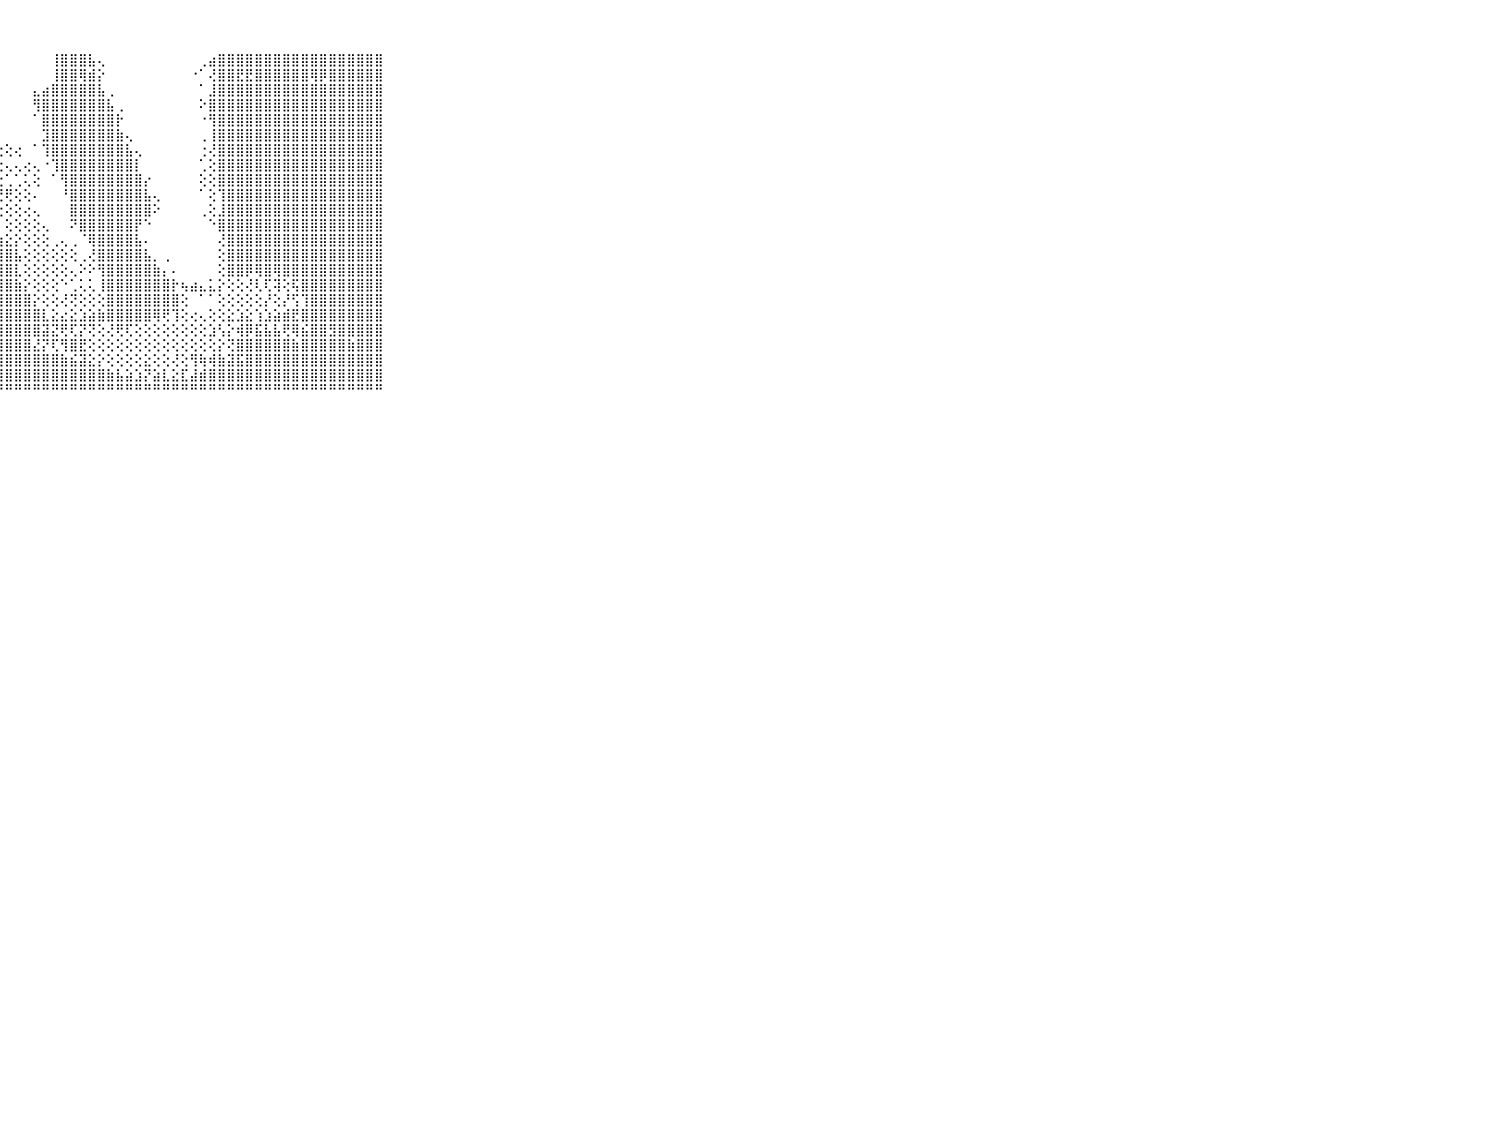

⠀⠀⠀⠀⠀⠀⠀⠀⠀⠀⠀⣿⣿⣽⣽⣽⣿⡟⢝⠑⠁⠁⠀⠀⠀⠀⠀⠀⠀⠀⠀⠀⠀⢸⣿⣿⣿⣧⢄⠀⠀⠀⠀⠀⠀⠀⠀⠀⠀⢀⣴⣿⣿⣿⣿⣿⣿⣿⣿⣿⣿⣿⣿⣿⣿⣿⣿⣿⣿⠀⠀⠀⠀⠀⠀⠀⠀⠀⠀⠀⠀
⠀⠀⠀⠀⠀⠀⠀⠀⠀⠀⠀⣿⣿⣿⣿⣿⣿⡕⢀⠀⠀⠀⠀⠀⠀⠀⠀⠀⠀⠀⠀⠀⠀⢸⣿⣿⢿⣾⡕⠀⠀⠀⠀⠀⠀⠀⠀⠀⠐⠁⢜⣿⣿⣟⣟⣿⣿⣿⣿⣿⣿⢿⡿⣿⣿⣿⣿⣿⣿⠀⠀⠀⠀⠀⠀⠀⠀⠀⠀⠀⠀
⠀⠀⠀⠀⠀⠀⠀⠀⠀⠀⠀⣿⣿⣿⣿⣿⣿⣧⣕⢔⢄⢀⠀⠀⠀⠀⠀⠀⠀⠀⠀⣄⣴⣿⣿⣿⣿⣿⣧⢀⠀⠀⠀⠀⠀⠀⠀⠀⠀⠁⣸⣿⣿⣿⣿⣿⣿⣿⣿⣿⣿⣿⣿⣿⣿⣿⣿⣿⣿⠀⠀⠀⠀⠀⠀⠀⠀⠀⠀⠀⠀
⠀⠀⠀⠀⠀⠀⠀⠀⠀⠀⠀⣿⣿⣿⣿⣿⣿⣿⣿⣕⢞⢿⢷⢗⢕⢕⢔⠀⠀⠀⠀⢻⣿⣿⣿⣿⣿⣿⣿⣧⢀⠀⠀⠀⠀⠀⠀⠀⠀⠕⣿⣿⣿⣿⣿⣿⣿⣿⣿⣿⣿⣿⣿⣿⣿⣿⣿⣿⣿⠀⠀⠀⠀⠀⠀⠀⠀⠀⠀⠀⠀
⠀⠀⠀⠀⠀⠀⠀⠀⠀⠀⠀⣿⣿⣿⣿⣿⣿⣿⣿⣿⣧⡕⢕⢕⢕⠕⠑⠀⠀⠀⠀⠁⣿⣿⣿⣿⣿⣿⣿⣿⡗⠀⠀⠀⠀⠀⠀⠀⠀⠐⢻⣿⣿⣿⣿⣿⣿⣿⣿⣿⣿⣿⣿⣿⣿⣿⣿⣿⣿⠀⠀⠀⠀⠀⠀⠀⠀⠀⠀⠀⠀
⠀⠀⠀⠀⠀⠀⠀⠀⠀⠀⠀⣿⣿⣿⣿⣿⣿⣿⣿⣿⣿⣷⢕⢕⢄⢄⢄⠀⠀⠀⠀⠀⣹⣿⣿⣿⣿⣿⣿⣿⣷⢄⠀⠀⠀⠀⠀⠀⠀⢀⢸⣿⣿⣿⣿⣿⣿⣿⣿⣿⣿⣿⣿⣿⣿⣿⣿⣿⣿⠀⠀⠀⠀⠀⠀⠀⠀⠀⠀⠀⠀
⠀⠀⠀⠀⠀⠀⠀⠀⠀⠀⠀⣿⣿⣿⣿⣿⣿⣿⣿⣿⣿⣿⢏⢕⢕⢕⢕⢔⢕⢔⠀⠁⢹⣿⣿⣿⣿⣿⣿⣿⣿⣧⢄⠀⠀⠀⠀⠀⠀⢐⢜⣿⣿⣿⣿⣿⣿⣿⣿⣿⣿⣿⣿⣿⣿⣿⣿⣿⣿⠀⠀⠀⠀⠀⠀⠀⠀⠀⠀⠀⠀
⠀⠀⠀⠀⠀⠀⠀⠀⠀⠀⠀⣿⣿⣿⣿⣿⣿⣿⣿⣿⣿⣿⣗⢇⢕⢕⢕⢕⢄⢄⢔⢄⠐⢹⣿⣿⣿⣿⣿⣿⣿⣿⡇⠀⠀⠀⠀⠀⠀⢁⢕⣿⣿⣿⣿⣿⣿⣿⣿⣿⣿⣿⣿⣿⣿⣿⣿⣿⣿⠀⠀⠀⠀⠀⠀⠀⠀⠀⠀⠀⠀
⠀⠀⠀⠀⠀⠀⠀⠀⠀⠀⠀⣿⣿⣿⣿⣿⣿⣿⣿⣿⣿⣿⣿⣿⣟⢟⢑⢑⢁⢁⢅⢕⠀⠁⢻⣿⣿⣿⣿⣿⣿⣿⣿⡔⠀⠀⠀⠀⠀⢕⢕⣿⣿⣿⣿⣿⣿⣿⣿⣿⣿⣿⣿⣿⣿⣿⣿⣿⣿⠀⠀⠀⠀⠀⠀⠀⠀⠀⠀⠀⠀
⠀⠀⠀⠀⠀⠀⠀⠀⠀⠀⠀⣿⣿⣿⣿⣿⣿⣿⣿⣿⣿⣿⣿⣿⣯⡜⢝⢟⢟⢕⢕⠄⠀⠀⠘⣿⣿⣿⣿⣿⣿⣿⣿⣧⢄⠀⠀⠀⠀⠁⢕⢹⣿⣿⣿⣿⣿⣿⣿⣿⣿⣿⣿⣿⣿⣿⣿⣿⣿⠀⠀⠀⠀⠀⠀⠀⠀⠀⠀⠀⠀
⠀⠀⠀⠀⠀⠀⠀⠀⠀⠀⠀⣿⣿⣿⣿⣿⣿⣿⣿⣿⣿⣿⣿⣿⣿⣧⡵⢕⢕⢕⢔⢄⠀⠀⠀⣿⣿⣿⣿⣿⣿⣿⣿⣿⠕⠀⠀⠀⠀⢀⢕⣸⣿⣿⣿⣿⣿⣿⣿⣿⣿⣿⣿⣿⣿⣿⣿⣿⣿⠀⠀⠀⠀⠀⠀⠀⠀⠀⠀⠀⠀
⠀⠀⠀⠀⠀⠀⠀⠀⠀⠀⠀⣿⣿⣿⣿⣿⣿⣿⣿⣿⣿⣿⣿⣿⣿⣿⣧⡇⢕⢕⢕⢕⢄⠀⠀⠝⣿⣿⣿⣿⣿⣿⡟⠑⠀⠀⠀⠀⠀⠀⠑⣿⣿⣿⣿⣿⣿⣿⣿⣿⣿⣿⣿⣿⣿⣿⣿⣿⣿⠀⠀⠀⠀⠀⠀⠀⠀⠀⠀⠀⠀
⠀⠀⠀⠀⠀⠀⠀⠀⠀⠀⠀⣿⣿⣿⣿⣿⣿⣿⣿⣿⣿⣿⣿⣿⣿⣿⣿⣷⣕⡕⢕⢕⢕⢀⢄⢀⠈⢿⣿⣿⣿⣿⣧⠄⠀⠀⠀⠀⠀⠀⠀⢜⣿⣿⣿⣿⣿⣿⣿⣿⣿⣿⣿⣿⣿⣿⣿⣿⣿⠀⠀⠀⠀⠀⠀⠀⠀⠀⠀⠀⠀
⠀⠀⠀⠀⠀⠀⠀⠀⠀⠀⠀⣿⣿⣿⣿⣿⣿⣿⣿⣿⣿⣿⣿⣿⣿⣿⣿⣿⣿⣧⢕⢕⢕⢕⢕⢕⢀⢜⣿⣿⣿⣿⣿⣧⡀⢀⠀⠀⠀⠀⠀⢕⣿⣿⣿⣿⣿⣿⣿⣿⣿⣿⣿⣿⣿⣿⣿⣿⣿⠀⠀⠀⠀⠀⠀⠀⠀⠀⠀⠀⠀
⠀⠀⠀⠀⠀⠀⠀⠀⠀⠀⠀⣿⣿⣿⣿⣿⣿⣿⣿⣿⣿⣿⣿⣿⣿⣿⣿⣿⣿⣇⢕⢕⢕⢕⢕⢄⠕⠕⢻⣿⣿⣿⣿⣿⣷⡄⠄⠀⠀⠀⠀⢕⣿⣿⡿⢿⣿⢿⣿⣿⣿⣿⣿⣿⣿⣿⣿⣿⣿⠀⠀⠀⠀⠀⠀⠀⠀⠀⠀⠀⠀
⠀⠀⠀⠀⠀⠀⠀⠀⠀⠀⠀⣿⣿⣿⣿⣿⣿⣿⣿⣿⣿⣿⣿⣿⣿⣿⣿⣿⣿⣷⡕⢕⢕⢕⠑⢁⢅⢅⢸⣿⣿⣿⣿⣿⣿⣿⡗⢦⣴⣄⣅⡕⢕⢕⢜⢇⢏⢽⢕⢯⣿⣿⣿⣿⣿⣿⣿⣿⣿⠀⠀⠀⠀⠀⠀⠀⠀⠀⠀⠀⠀
⠀⠀⠀⠀⠀⠀⠀⠀⠀⠀⠀⣿⣿⣿⣿⣿⣿⣿⣿⣿⣿⣿⣿⣿⣿⣿⣿⣿⣿⣿⣿⡕⢕⢕⢜⢝⢕⢕⢕⣿⣿⣿⣿⣿⣿⣿⣿⢕⠀⠁⠁⢕⢕⢕⢕⢕⡜⢕⡜⢫⢹⣿⣿⣿⣿⣿⣿⣿⣿⠀⠀⠀⠀⠀⠀⠀⠀⠀⠀⠀⠀
⠀⠀⠀⠀⠀⠀⠀⠀⠀⠀⠀⣿⣿⣿⣿⣿⣿⣿⣿⣿⣿⣿⣿⣿⣿⣿⣿⣿⣿⣿⣿⣿⣇⣕⣔⣕⣱⣵⣷⣿⣿⣿⣿⣿⢿⢟⢹⢕⢔⢄⢕⢕⣕⣱⣕⢱⣱⣵⣾⣟⣿⣿⣿⣿⣿⣿⣿⣿⣿⠀⠀⠀⠀⠀⠀⠀⠀⠀⠀⠀⠀
⠀⠀⠀⠀⠀⠀⠀⠀⠀⠀⠀⣿⣿⣿⣿⣿⣿⣿⣿⣿⣿⣿⣿⣿⣿⣿⣿⣿⣿⣿⣿⣿⣽⣝⢟⢏⡝⢝⢕⢜⢟⢏⢕⢕⢕⢕⢕⢕⢕⢕⣱⢣⡕⢾⡿⣯⣧⣧⢟⢿⣮⣿⣿⣻⣿⣿⣿⣿⣿⠀⠀⠀⠀⠀⠀⠀⠀⠀⠀⠀⠀
⠀⠀⠀⠀⠀⠀⠀⠀⠀⠀⠀⣿⣿⣿⣿⣿⣿⣿⣿⣿⣿⣿⣿⣿⣿⣿⣿⣿⣿⣿⣿⣜⡝⢏⢻⣿⣟⢕⢕⢕⢕⢕⢕⢕⢕⢕⢕⢕⢕⢕⢕⡕⢝⣿⣿⣿⣿⣿⣿⣷⣿⣿⣿⣿⣿⣷⣿⣿⣿⠀⠀⠀⠀⠀⠀⠀⠀⠀⠀⠀⠀
⠀⠀⠀⠀⠀⠀⠀⠀⠀⠀⠀⣿⣿⣿⣿⣿⣿⣿⣿⣿⣿⣿⣿⣿⣿⣿⣿⣿⣿⣿⣿⣿⣿⣿⣷⣮⣽⣕⡕⢕⢕⢕⢕⣕⢕⢕⢜⢕⢻⢷⢾⣷⣽⣯⣿⣿⣿⣿⣿⣿⣿⣿⣿⣿⣿⣿⣿⣿⣿⠀⠀⠀⠀⠀⠀⠀⠀⠀⠀⠀⠀
⠀⠀⠀⠀⠀⠀⠀⠀⠀⠀⠀⣿⣿⣿⣿⣿⣿⣿⣿⣿⣿⣿⣿⣿⣿⣿⣿⣿⣿⣿⣿⣿⣿⣿⣿⣿⣿⣿⣿⣷⣧⣵⣱⡝⣵⣇⣕⣏⣼⣾⣿⣿⣿⣿⣿⣿⣿⣿⣿⣿⣿⣿⣿⣿⣿⣿⣿⣿⣿⠀⠀⠀⠀⠀⠀⠀⠀⠀⠀⠀⠀
⠀⠀⠀⠀⠀⠀⠀⠀⠀⠀⠀⠛⠛⠛⠛⠛⠛⠛⠛⠛⠛⠛⠛⠛⠛⠛⠛⠛⠛⠛⠛⠛⠛⠛⠛⠛⠛⠛⠛⠛⠛⠛⠛⠛⠛⠛⠛⠛⠛⠛⠛⠛⠛⠛⠛⠛⠛⠛⠛⠛⠛⠛⠛⠛⠛⠛⠛⠛⠛⠀⠀⠀⠀⠀⠀⠀⠀⠀⠀⠀⠀